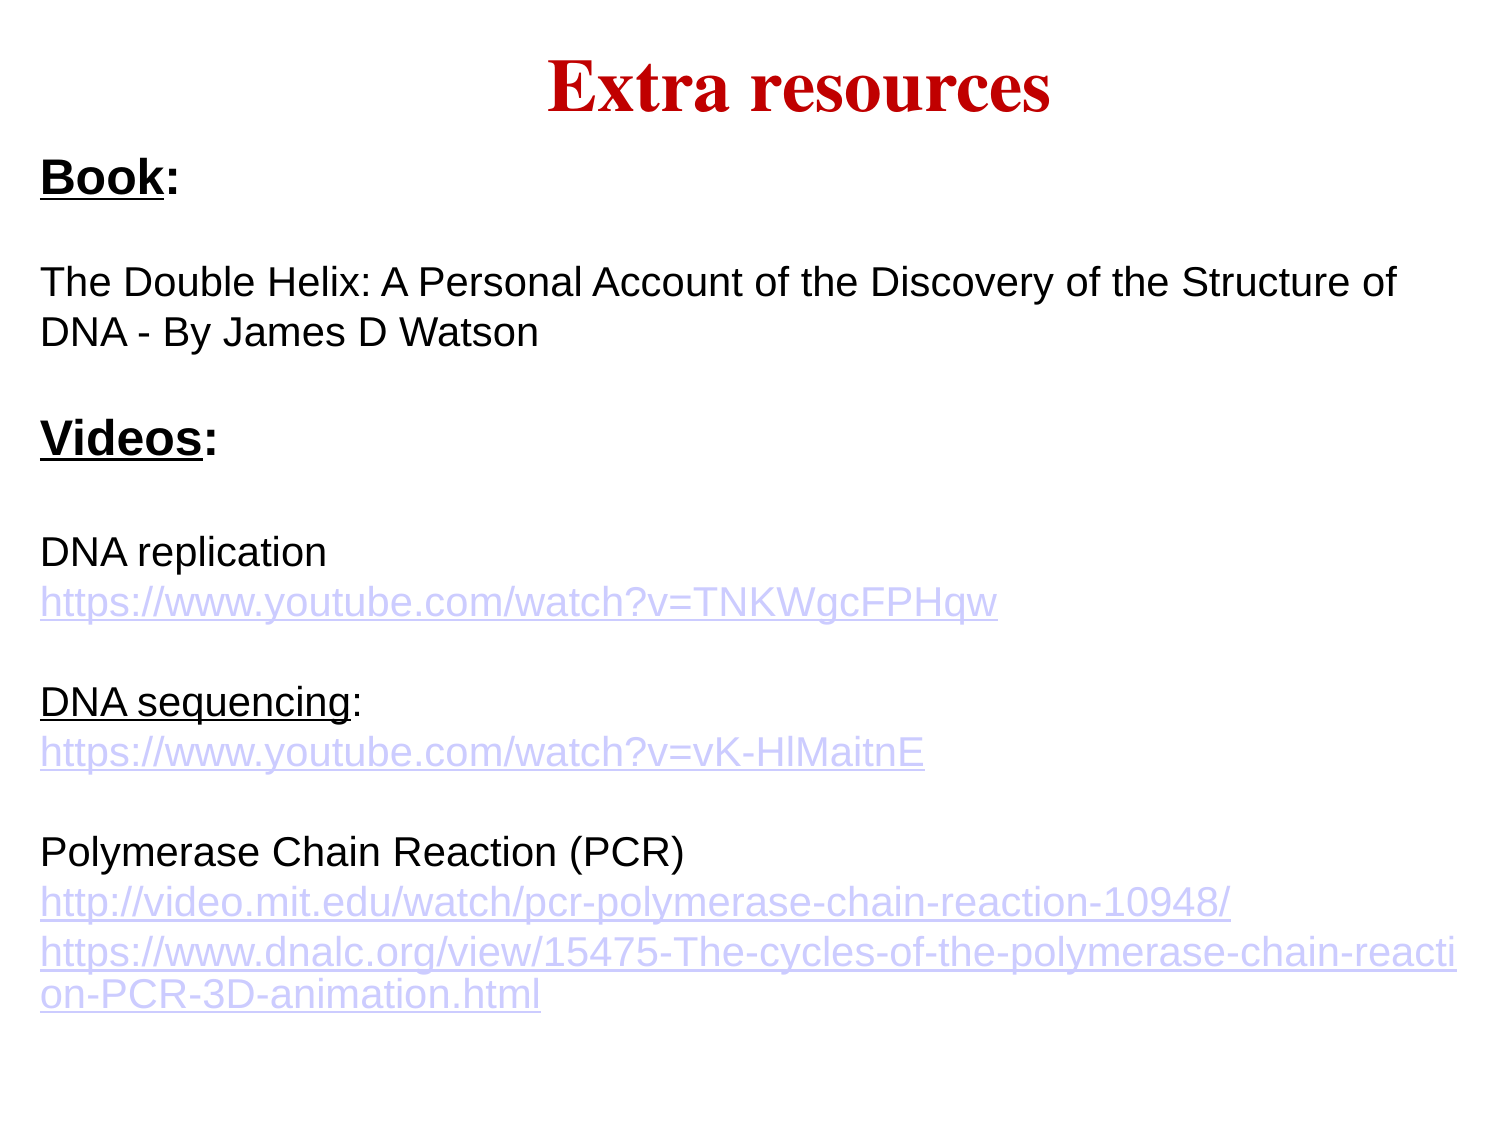

# Extra resources
Book:

The Double Helix: A Personal Account of the Discovery of the Structure of DNA - By James D Watson

Videos:

DNA replication
https://www.youtube.com/watch?v=TNKWgcFPHqw

DNA sequencing:
https://www.youtube.com/watch?v=vK-HlMaitnE

Polymerase Chain Reaction (PCR)
http://video.mit.edu/watch/pcr-polymerase-chain-reaction-10948/
https://www.dnalc.org/view/15475-The-cycles-of-the-polymerase-chain-reaction-PCR-3D-animation.html